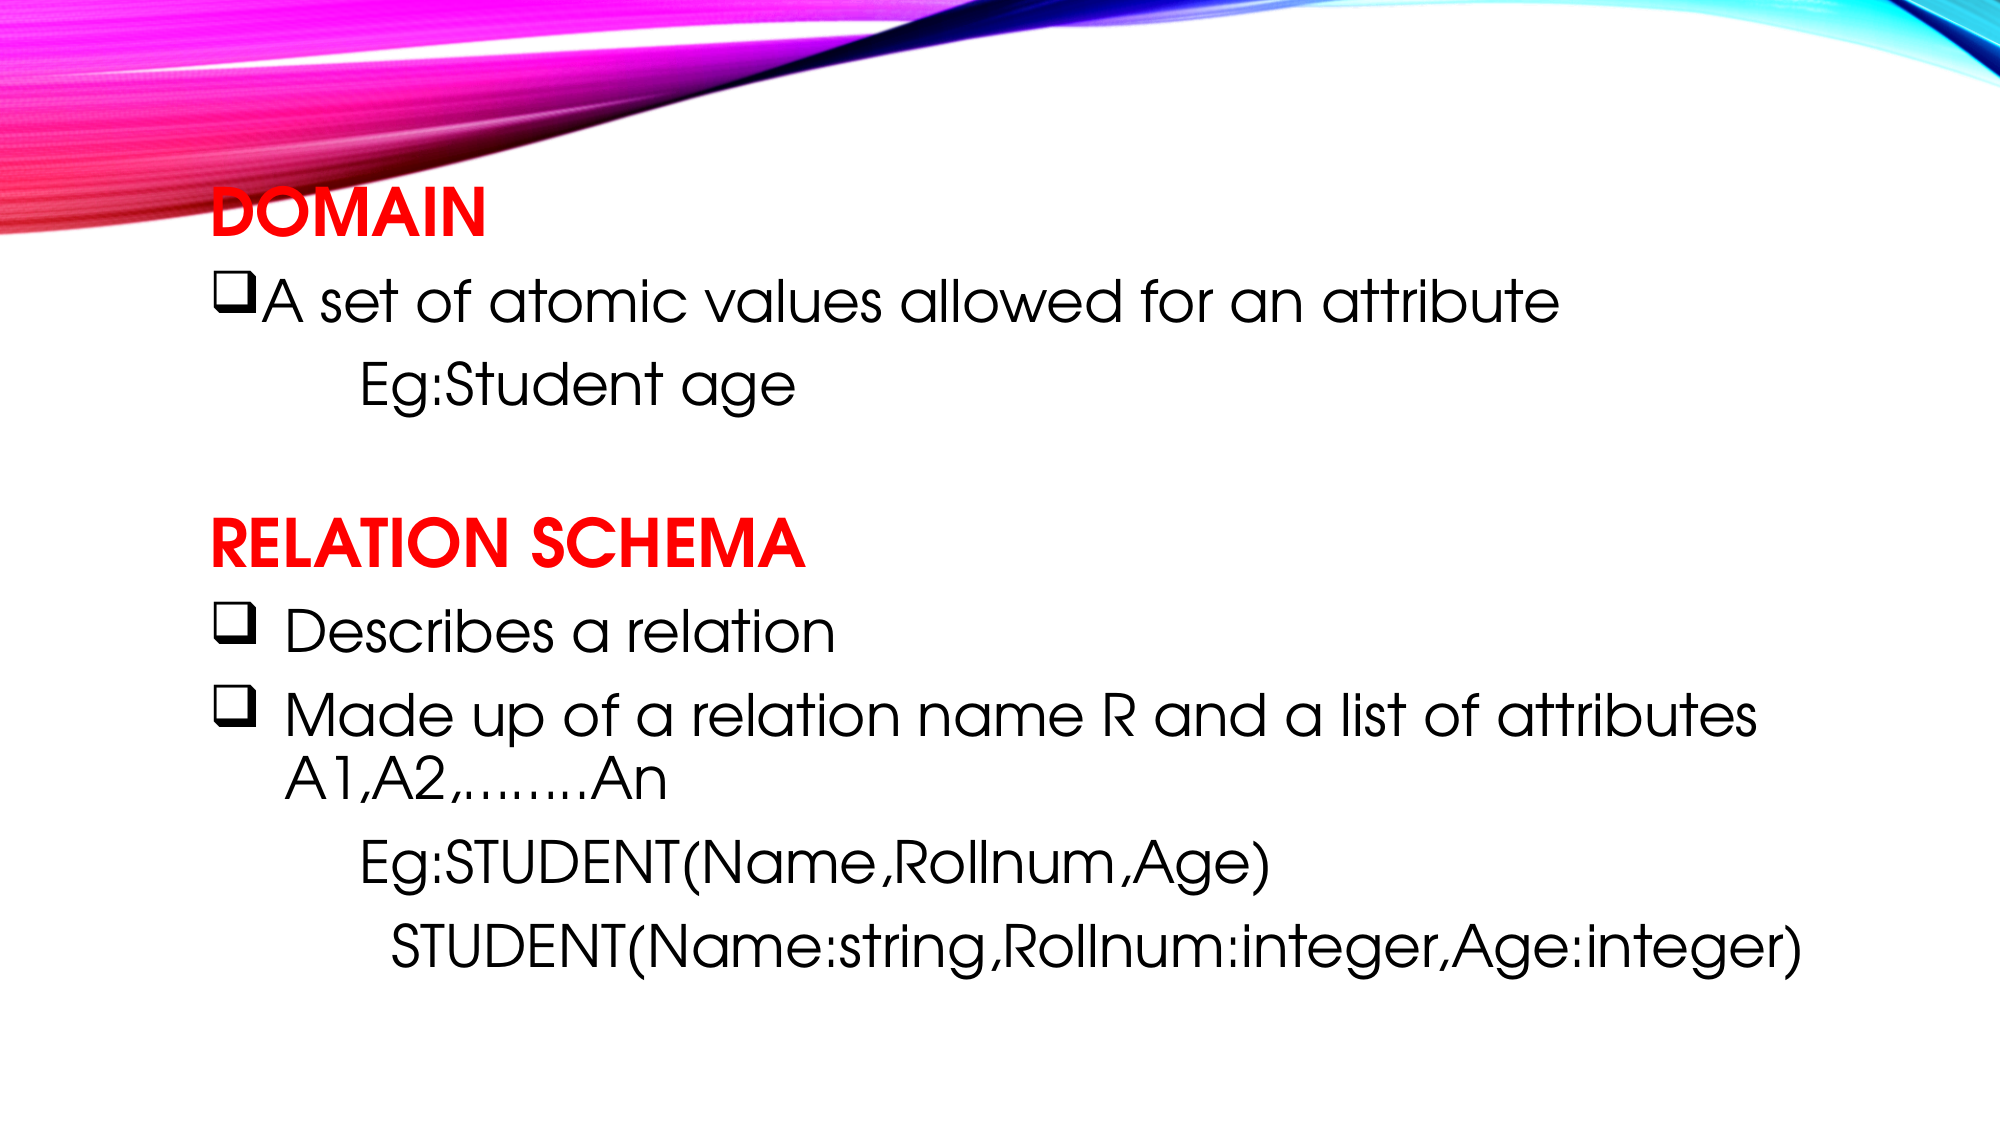

DOMAIN
A set of atomic values allowed for an attribute
	Eg:Student age

RELATION SCHEMA
Describes a relation
Made up of a relation name R and a list of attributes A1,A2,……..An
	Eg:STUDENT(Name,Rollnum,Age)
	  STUDENT(Name:string,Rollnum:integer,Age:integer)